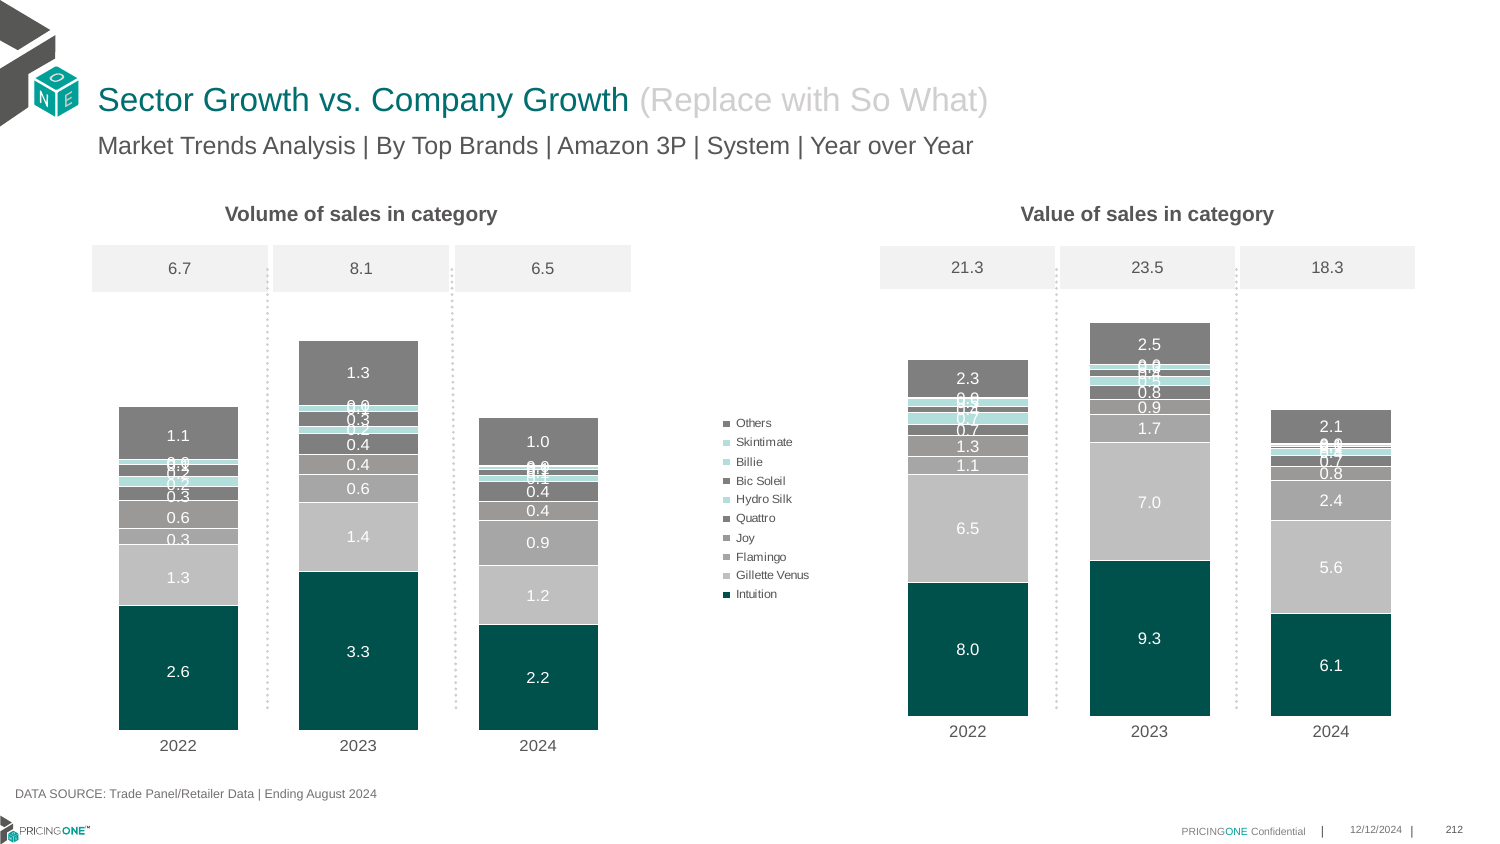

# Sector Growth vs. Company Growth (Replace with So What)
Market Trends Analysis | By Top Brands | Amazon 3P | System | Year over Year
| Value of sales in category |  |  |
| --- | --- | --- |
| 21.3 | 23.5 | 18.3 |
| Volume of sales in category |  |  |
| --- | --- | --- |
| 6.7 | 8.1 | 6.5 |

### Chart

| Category | Intuition | Gillette Venus | Flamingo | Joy | Quattro | Hydro Silk | Bic Soleil | Billie | Skintimate | Others |
|---|---|---|---|---|---|---|---|---|---|---|
| 2022 | 7.957113 | 6.481034 | 1.066596 | 1.26321 | 0.651034 | 0.729062 | 0.360508 | 0.475216 | 0.017209 | 2.270558 |
| 2023 | 9.276183 | 7.030537 | 1.716804 | 0.886415 | 0.831076 | 0.528542 | 0.426631 | 0.267769 | 0.013724 | 2.495537 |
| 2024 | 6.109246 | 5.573365 | 2.383095 | 0.821049 | 0.67011 | 0.414536 | 0.127449 | 0.143949 | 0.034229 | 2.058607 |

### Chart

| Category | Intuition | Gillette Venus | Flamingo | Joy | Quattro | Hydro Silk | Bic Soleil | Billie | Skintimate | Others |
|---|---|---|---|---|---|---|---|---|---|---|
| 2022 | 2.599471 | 1.27423 | 0.317999 | 0.594442 | 0.286229 | 0.207089 | 0.241228 | 0.104134 | 0.01243 | 1.091109 |
| 2023 | 3.305678 | 1.436951 | 0.581858 | 0.408345 | 0.433628 | 0.154355 | 0.294966 | 0.128382 | 0.011828 | 1.343042 |
| 2024 | 2.193874 | 1.239345 | 0.935407 | 0.395362 | 0.404724 | 0.123826 | 0.122366 | 0.061632 | 0.029676 | 0.987381 |
DATA SOURCE: Trade Panel/Retailer Data | Ending August 2024

12/12/2024
212